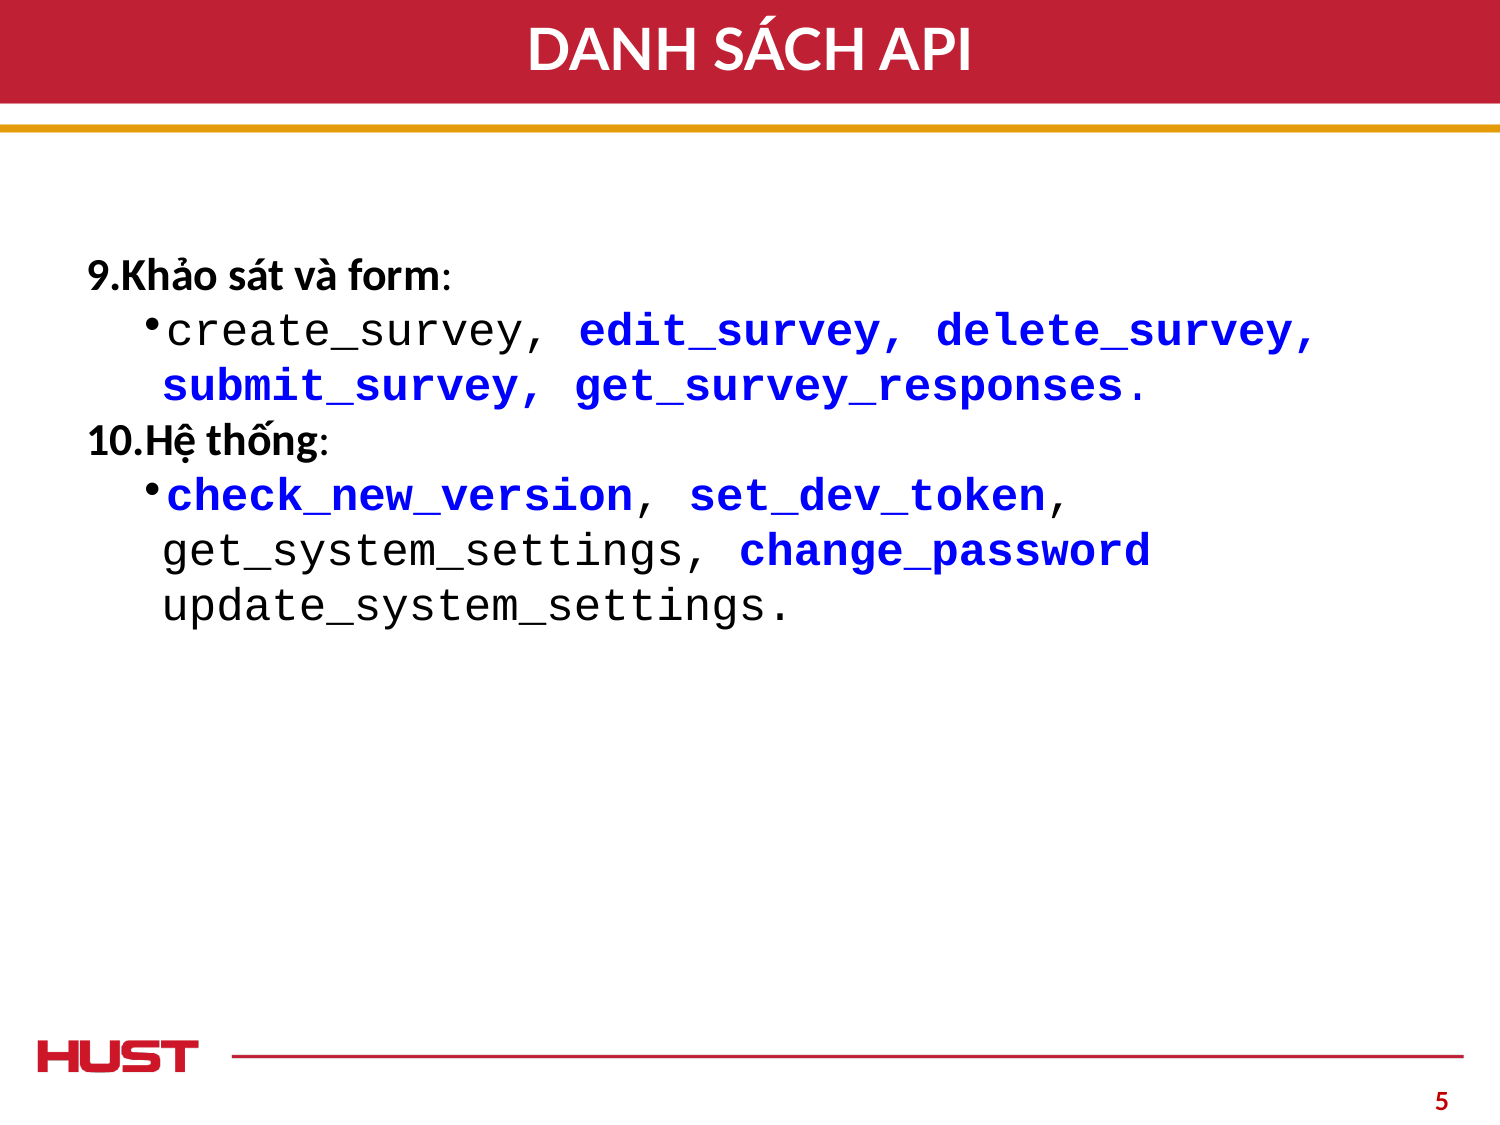

# DANH SÁCH API

9.Khảo sát và form:
create_survey, edit_survey, delete_survey, submit_survey, get_survey_responses.
10.Hệ thống:
check_new_version, set_dev_token, get_system_settings, change_password  update_system_settings.

5